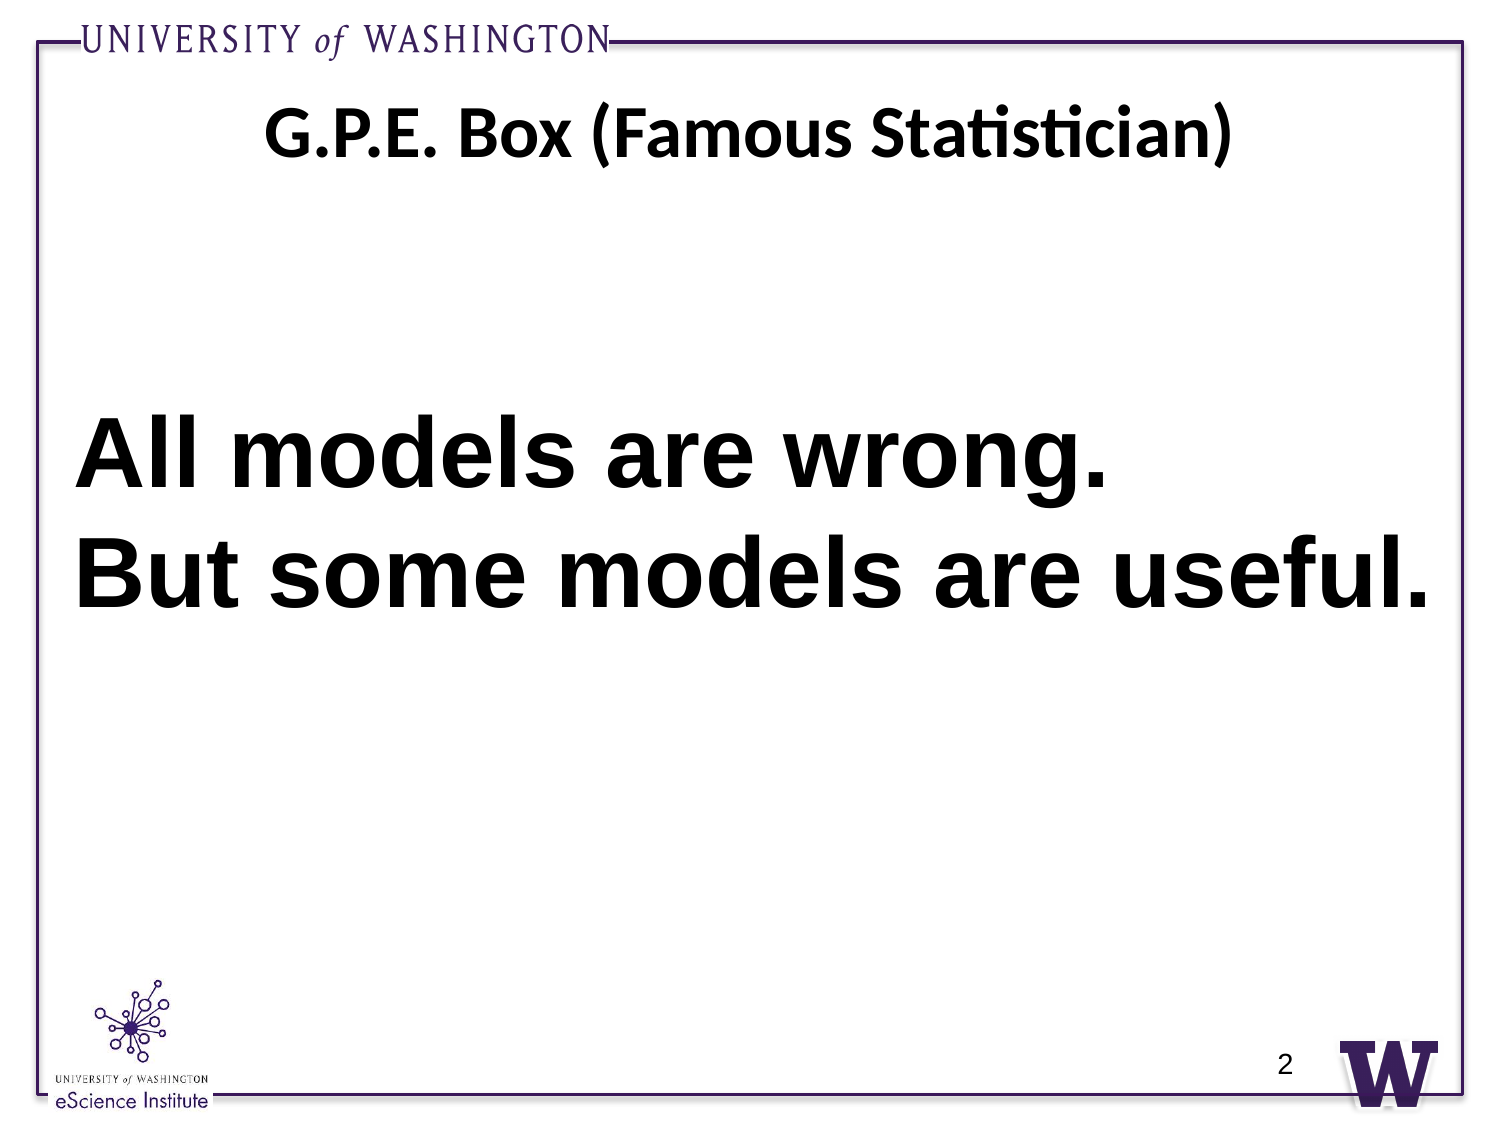

# G.P.E. Box (Famous Statistician)
All models are wrong.
But some models are useful.
2